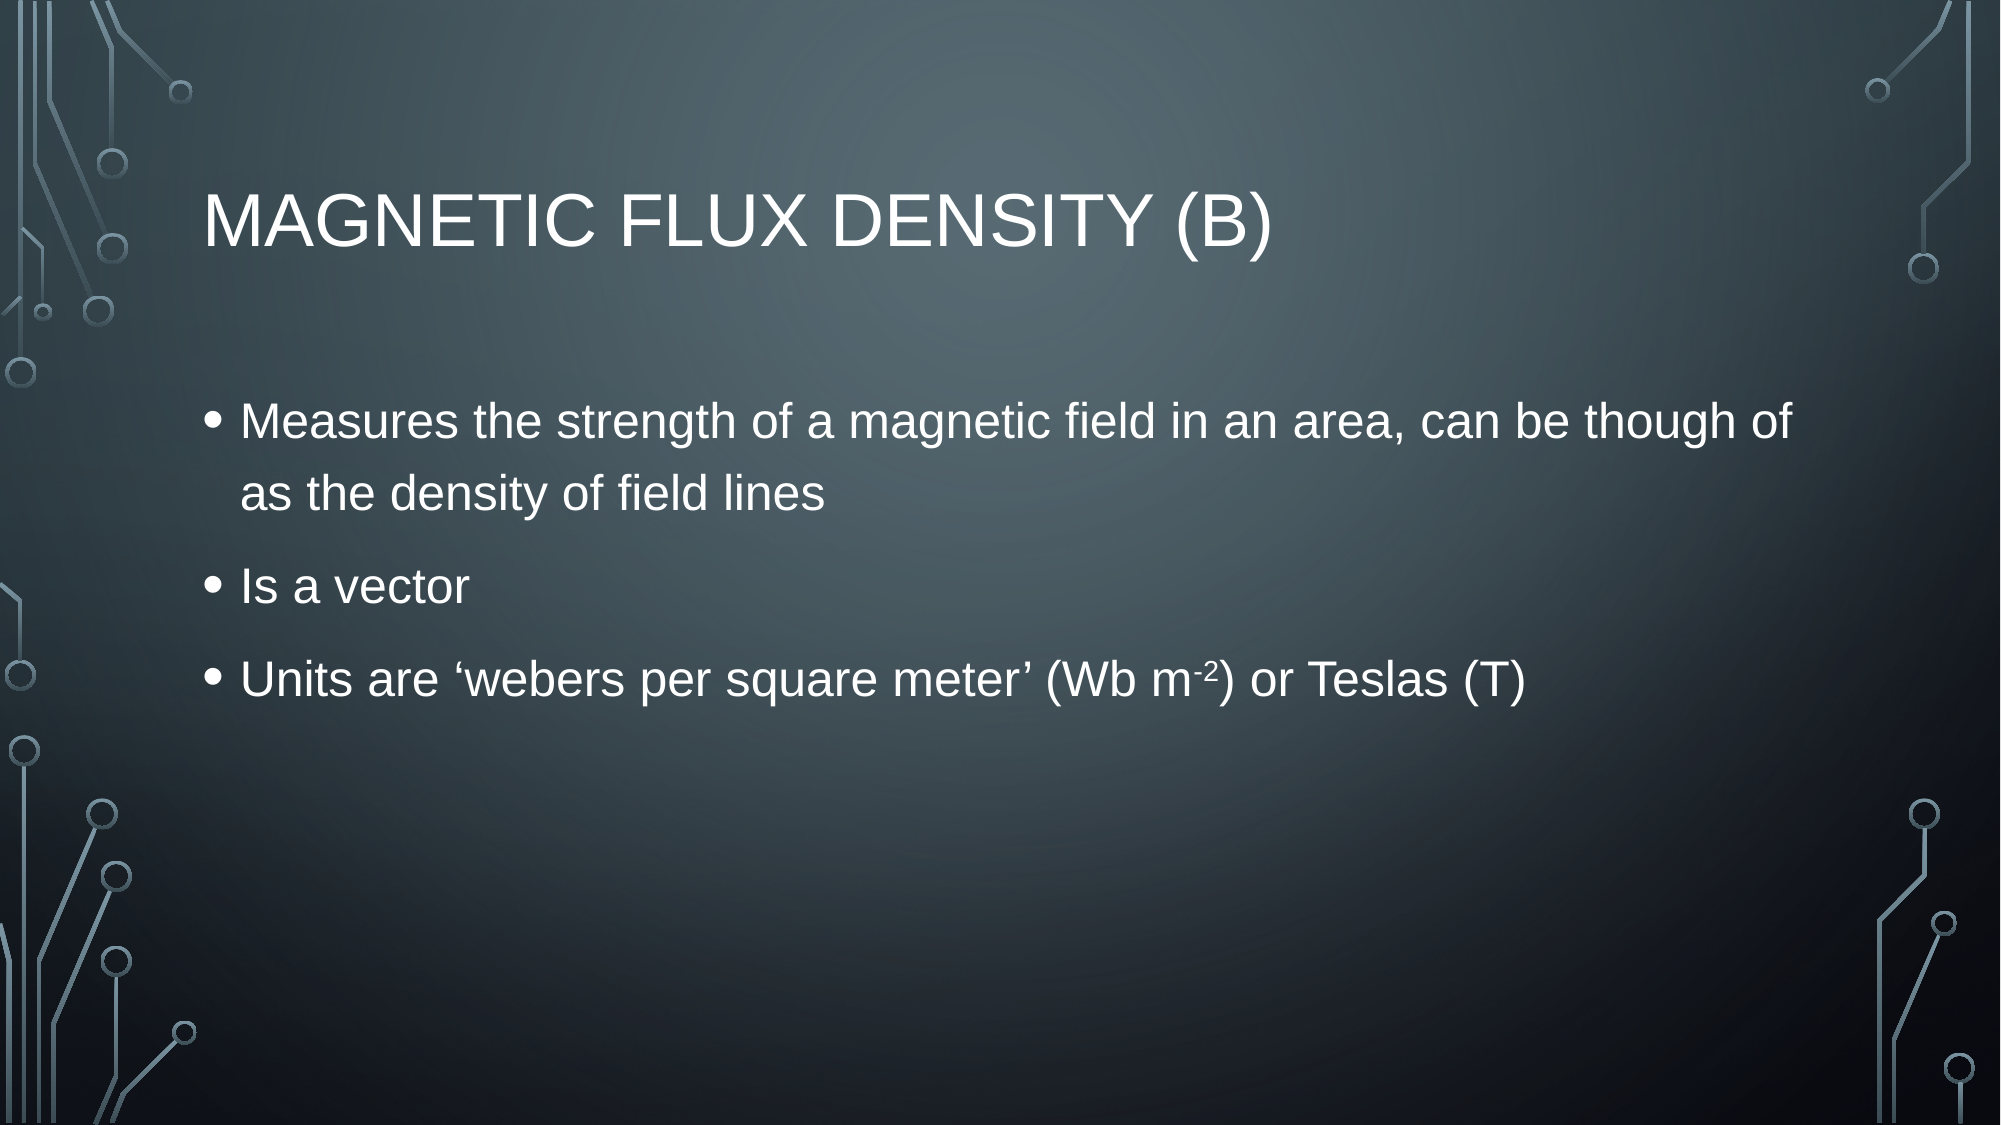

# Magnetic flux density (B)
Measures the strength of a magnetic field in an area, can be though of as the density of field lines
Is a vector
Units are ‘webers per square meter’ (Wb m-2) or Teslas (T)